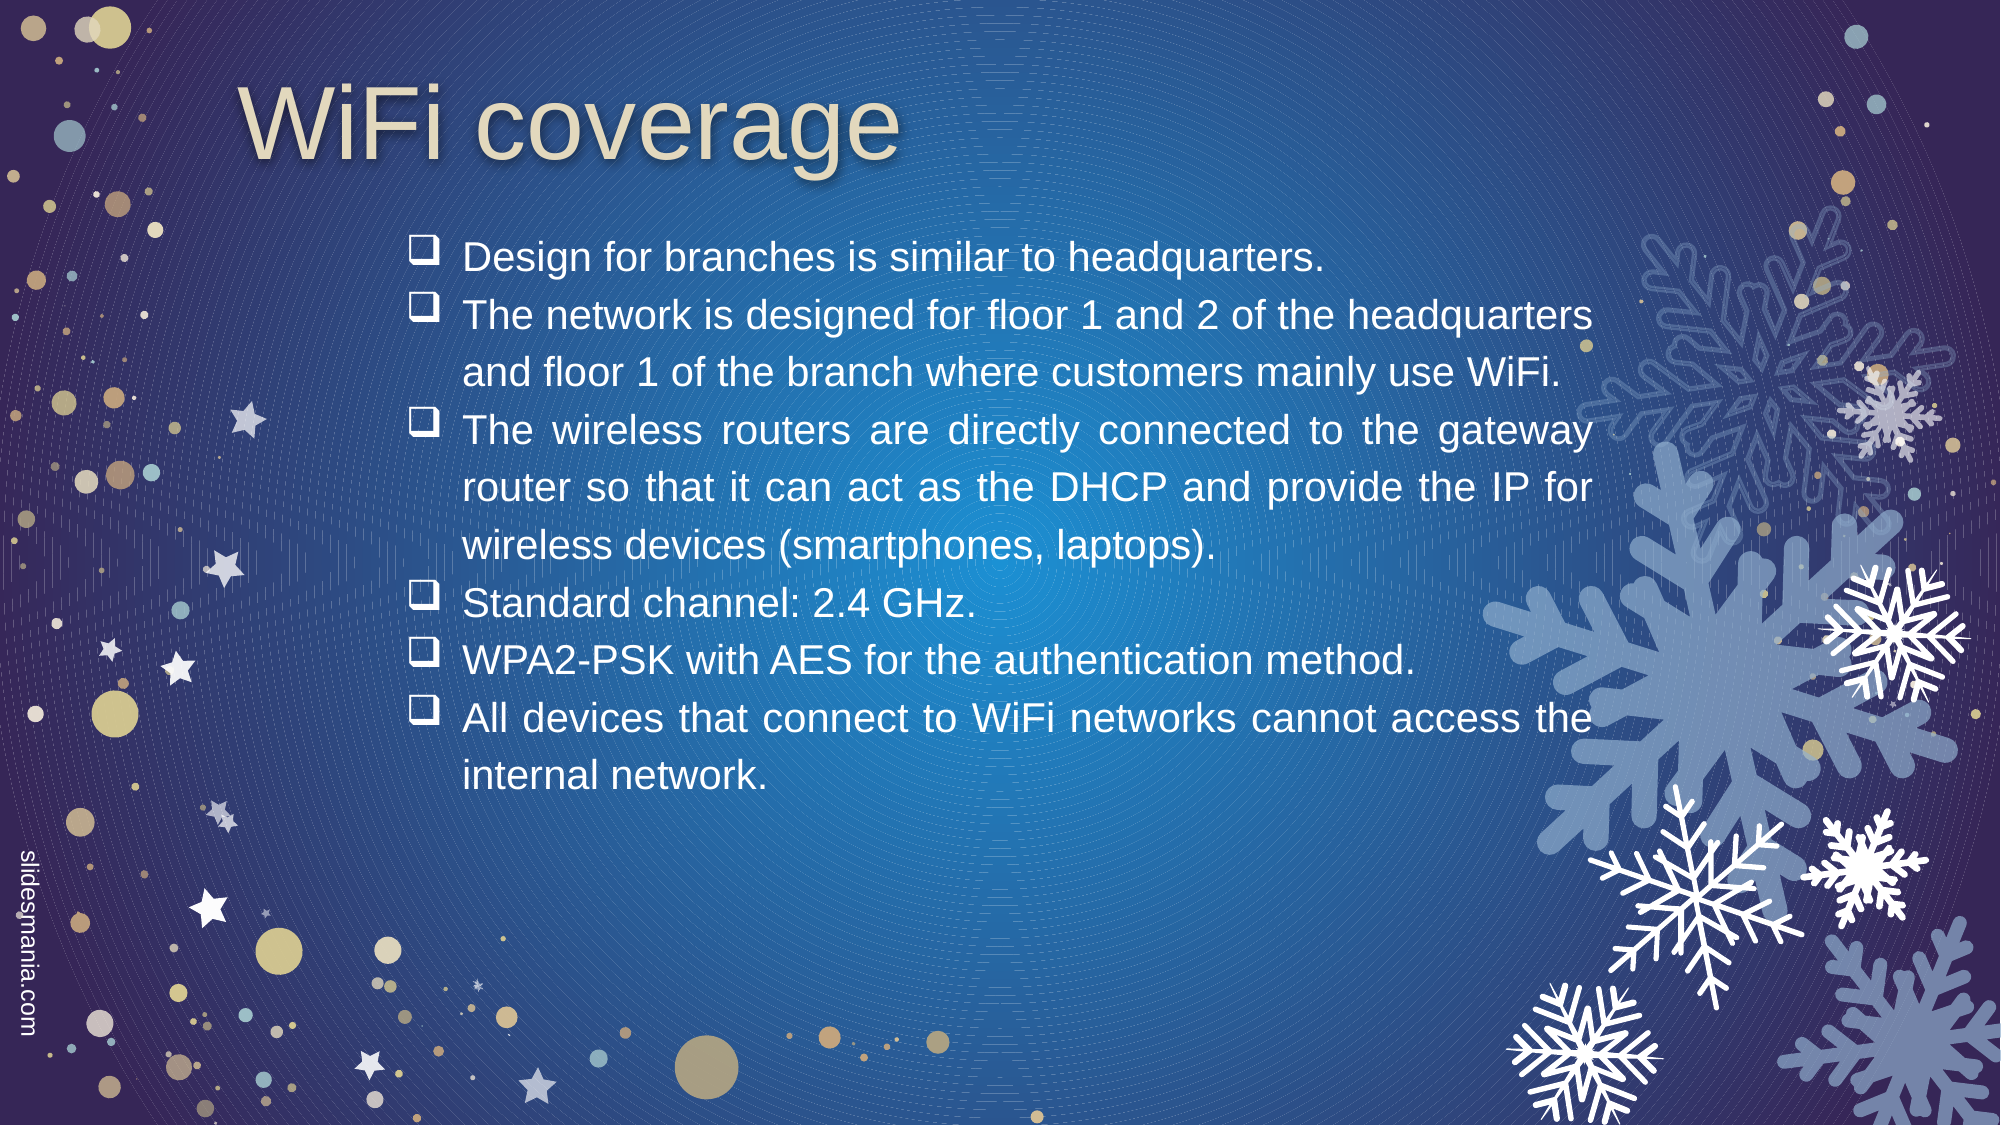

WiFi coverage
Design for branches is similar to headquarters.
The network is designed for floor 1 and 2 of the headquarters and floor 1 of the branch where customers mainly use WiFi.
The wireless routers are directly connected to the gateway router so that it can act as the DHCP and provide the IP for wireless devices (smartphones, laptops).
Standard channel: 2.4 GHz.
WPA2-PSK with AES for the authentication method.
All devices that connect to WiFi networks cannot access the internal network.